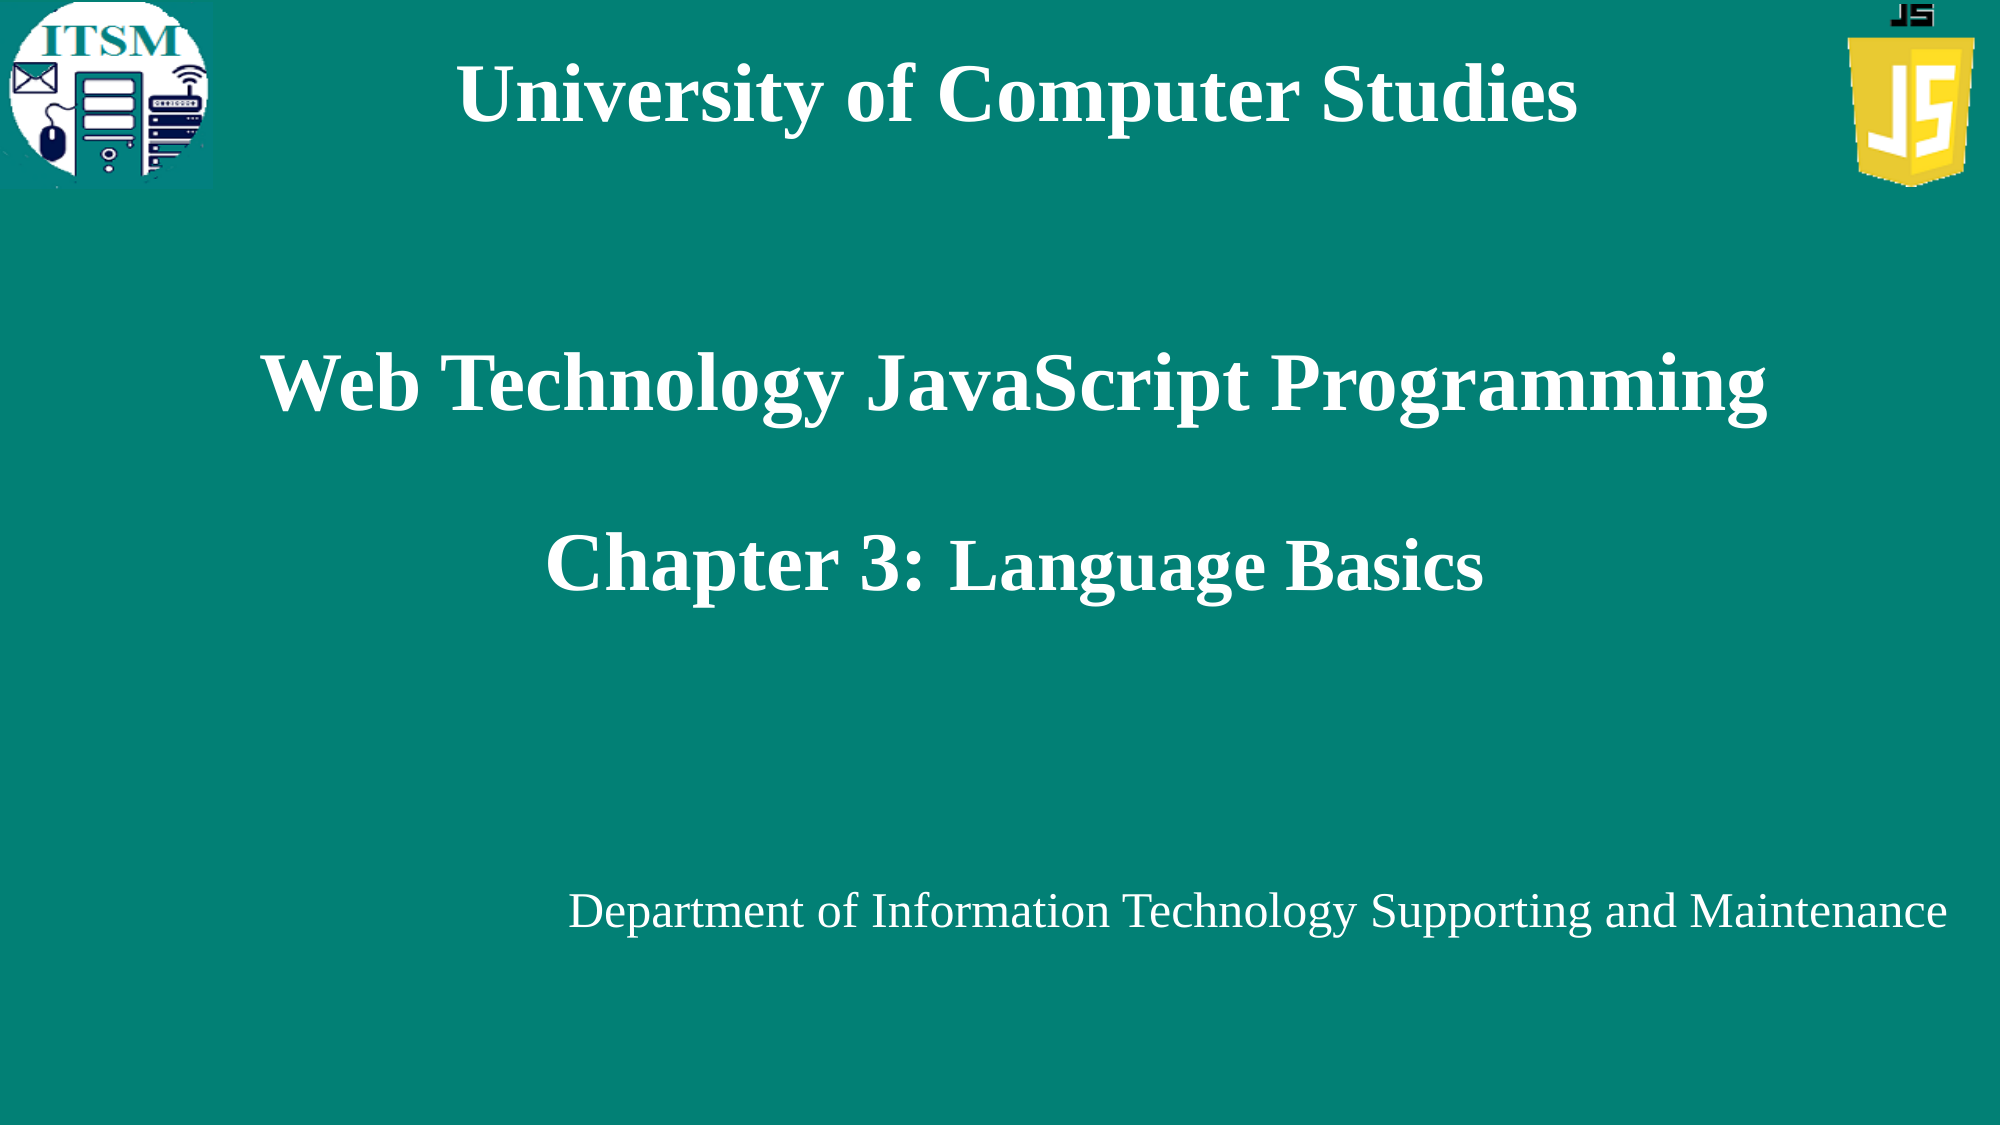

University of Computer Studies
# Web Technology JavaScript Programming Chapter 3: Language Basics
Department of Information Technology Supporting and Maintenance